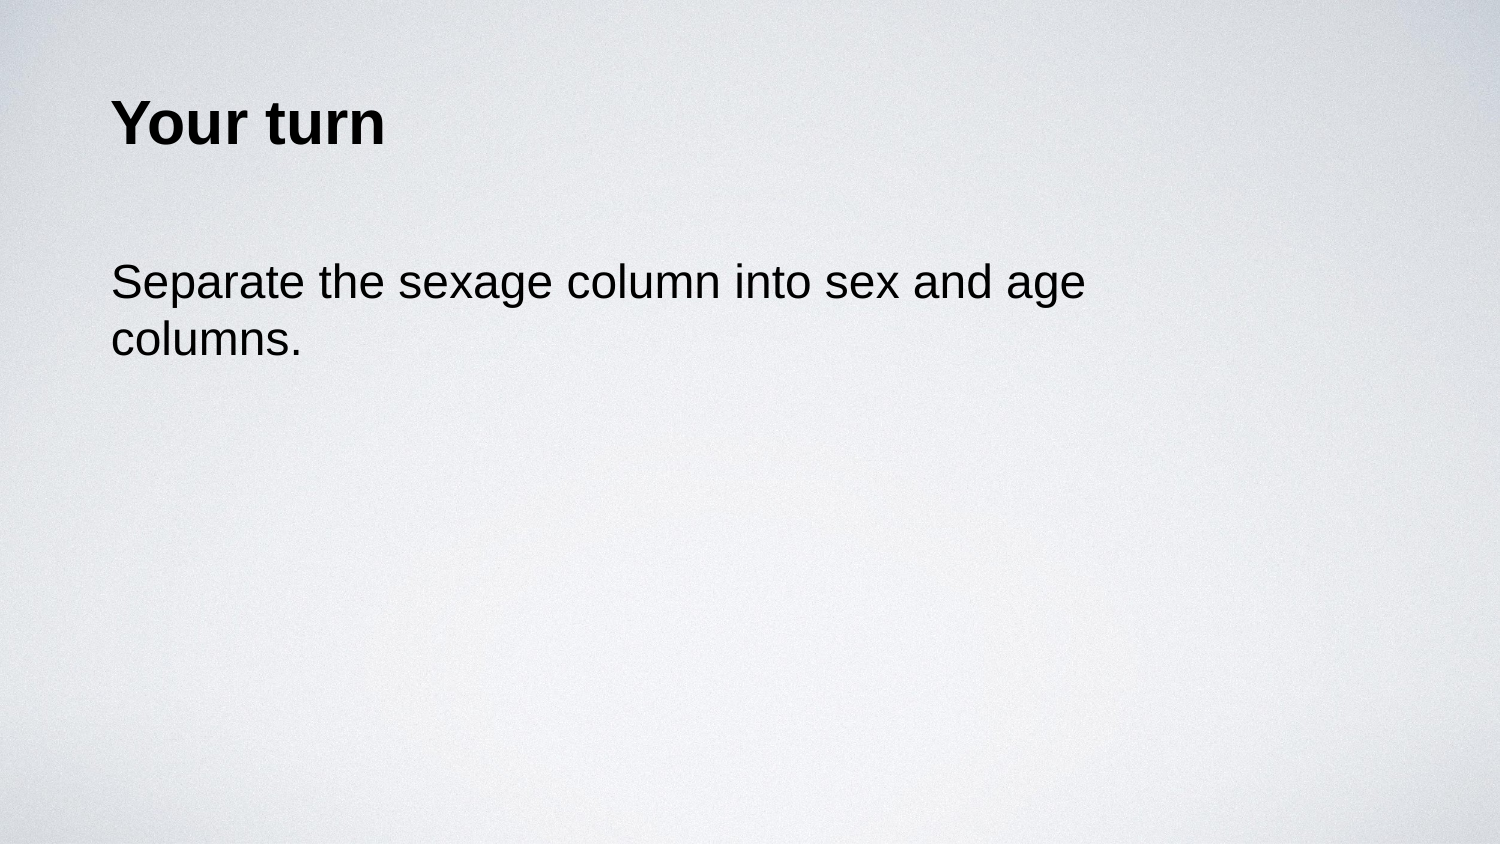

Your turn
Separate the sexage column into sex and age columns.